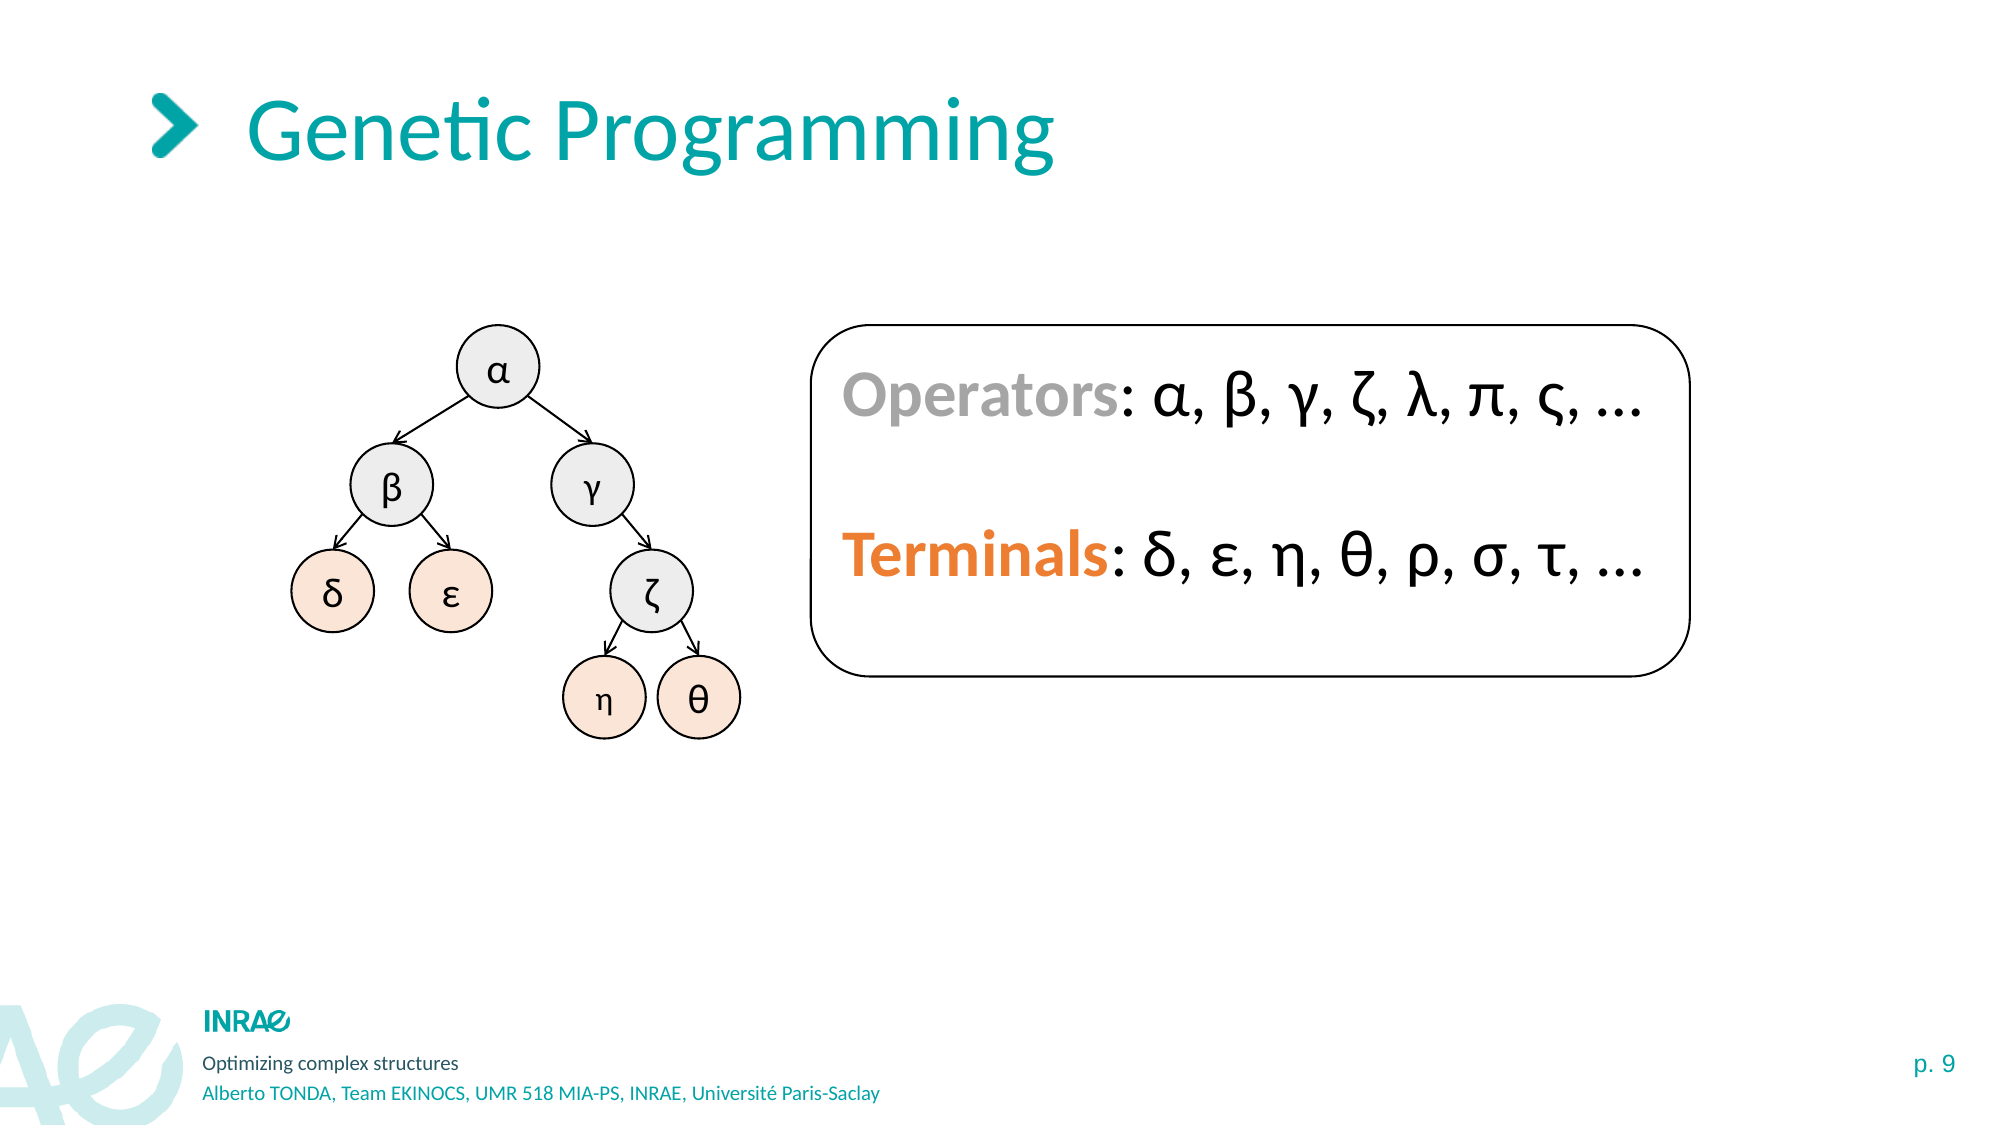

# Genetic Programming
α
Operators: α, β, γ, ζ, λ, π, ς, …

Terminals: δ, ε, η, θ, ρ, σ, τ, …

β
γ
δ
ε
ζ
η
θ